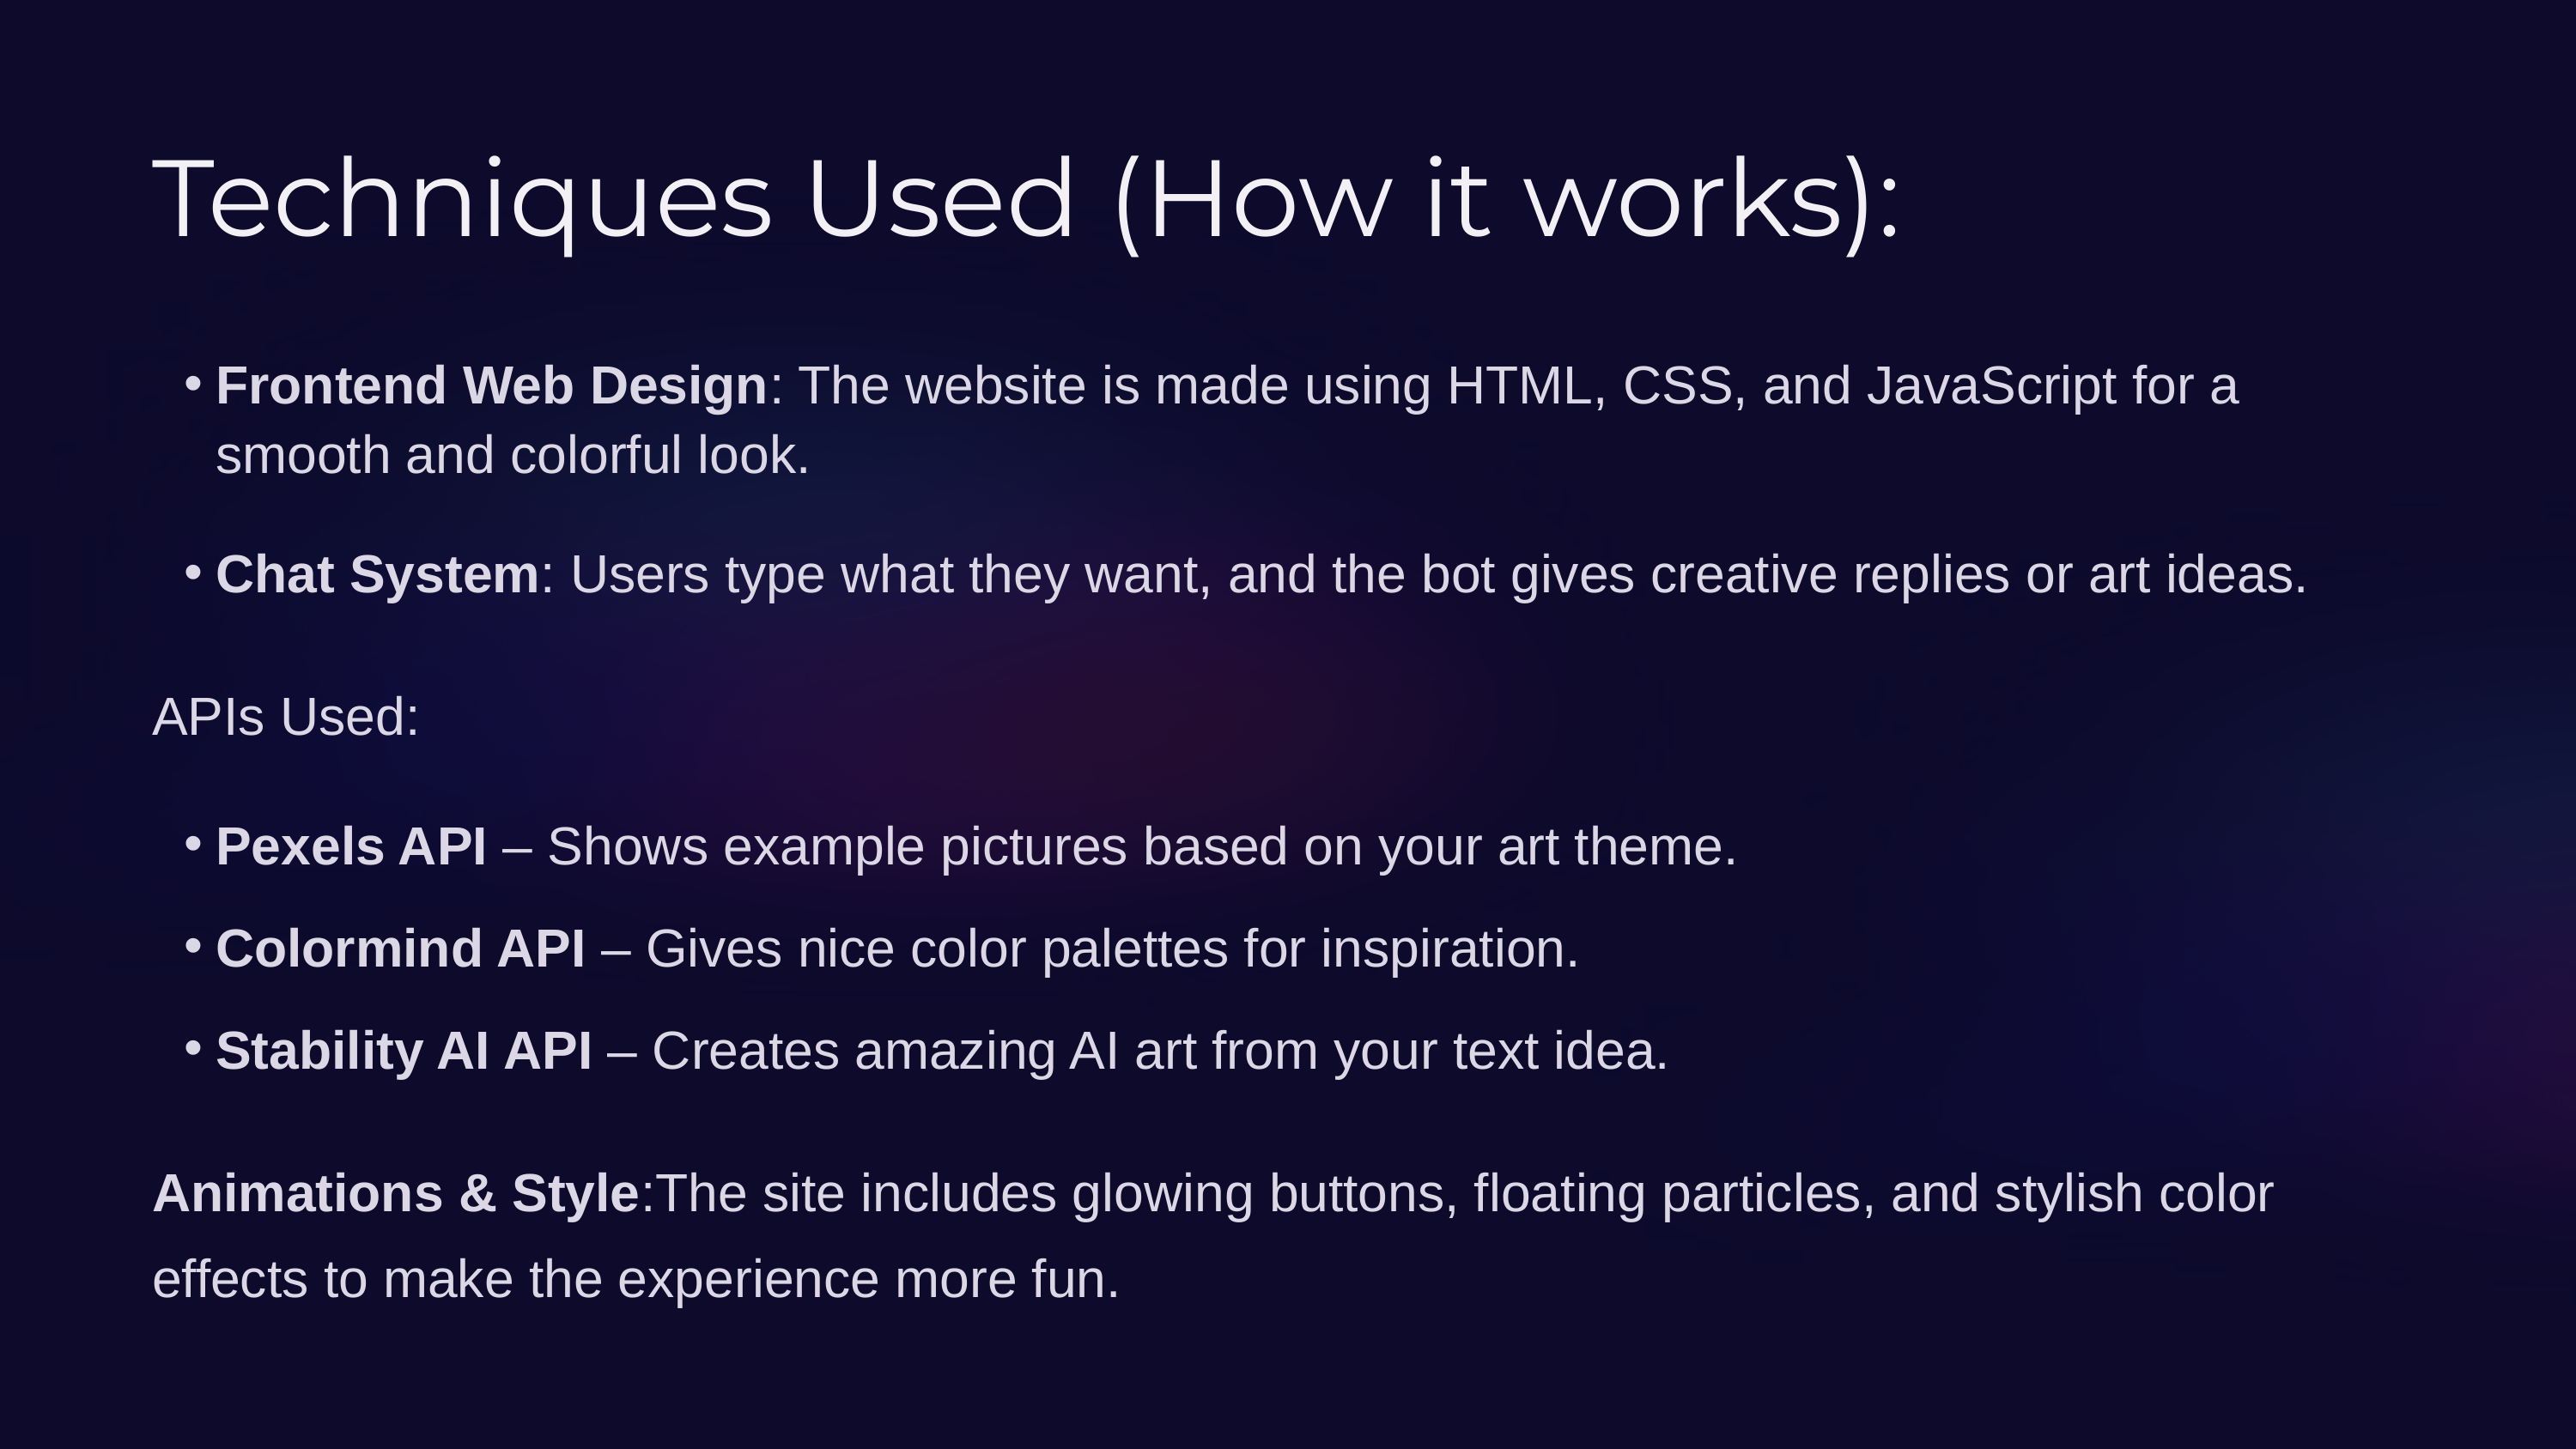

Techniques Used (How it works):

Frontend Web Design: The website is made using HTML, CSS, and JavaScript for a  smooth and colorful look.

Chat System: Users type what they want, and the bot gives creative replies or art ideas.

APIs Used:

Pexels API – Shows example pictures based on your art theme.

Colormind API – Gives nice color palettes for inspiration.

Stability AI API – Creates amazing AI art from your text idea.

Animations & Style:The site includes glowing buttons, floating particles, and stylish color effects to make the experience more fun.